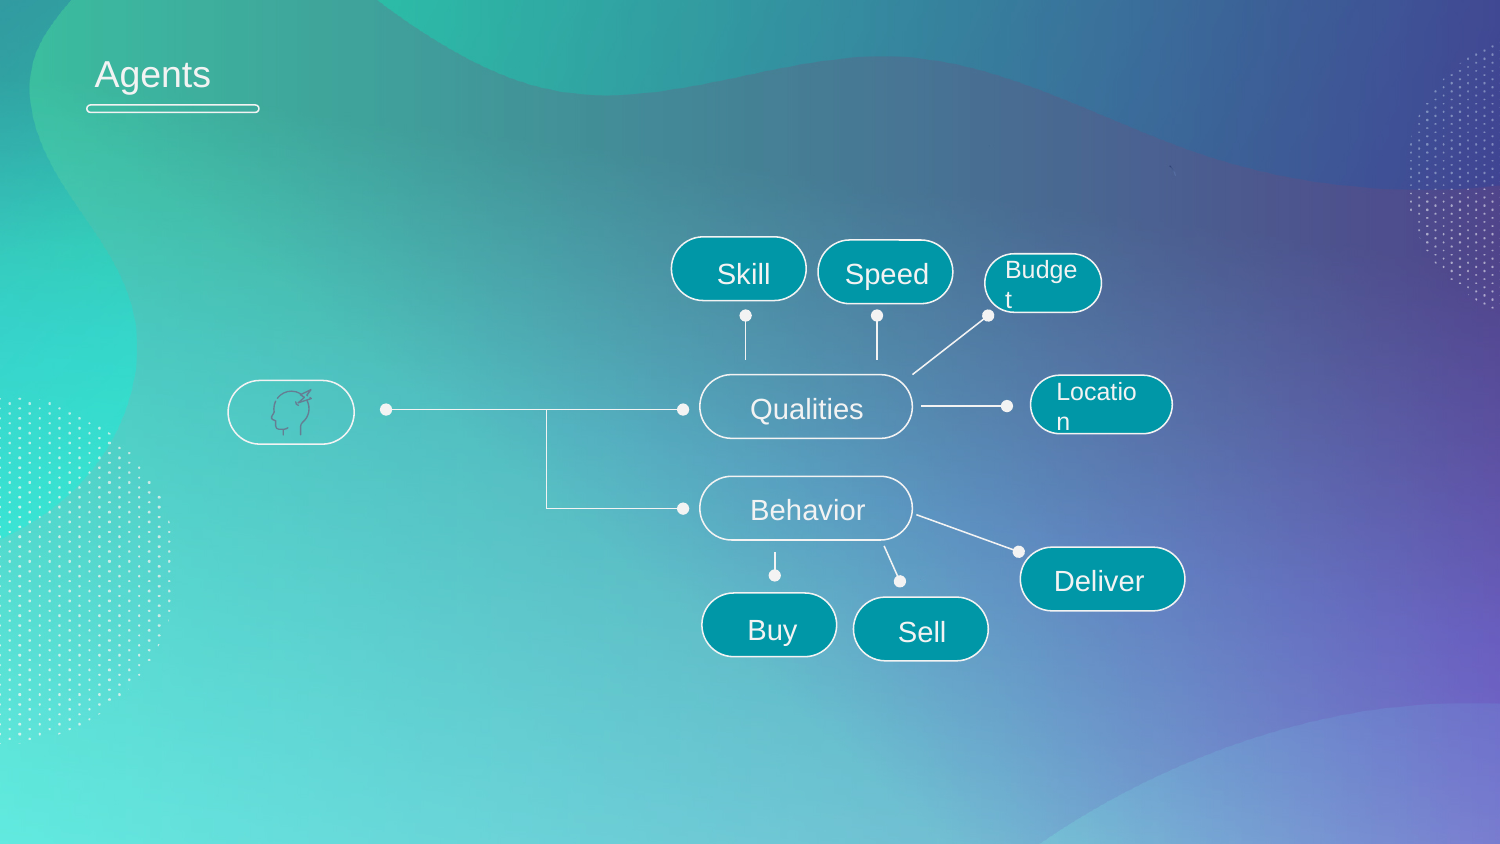

# Agents

Skill
Speed

Budget

Location
Qualities

Behavior

Deliver

Buy
Sell